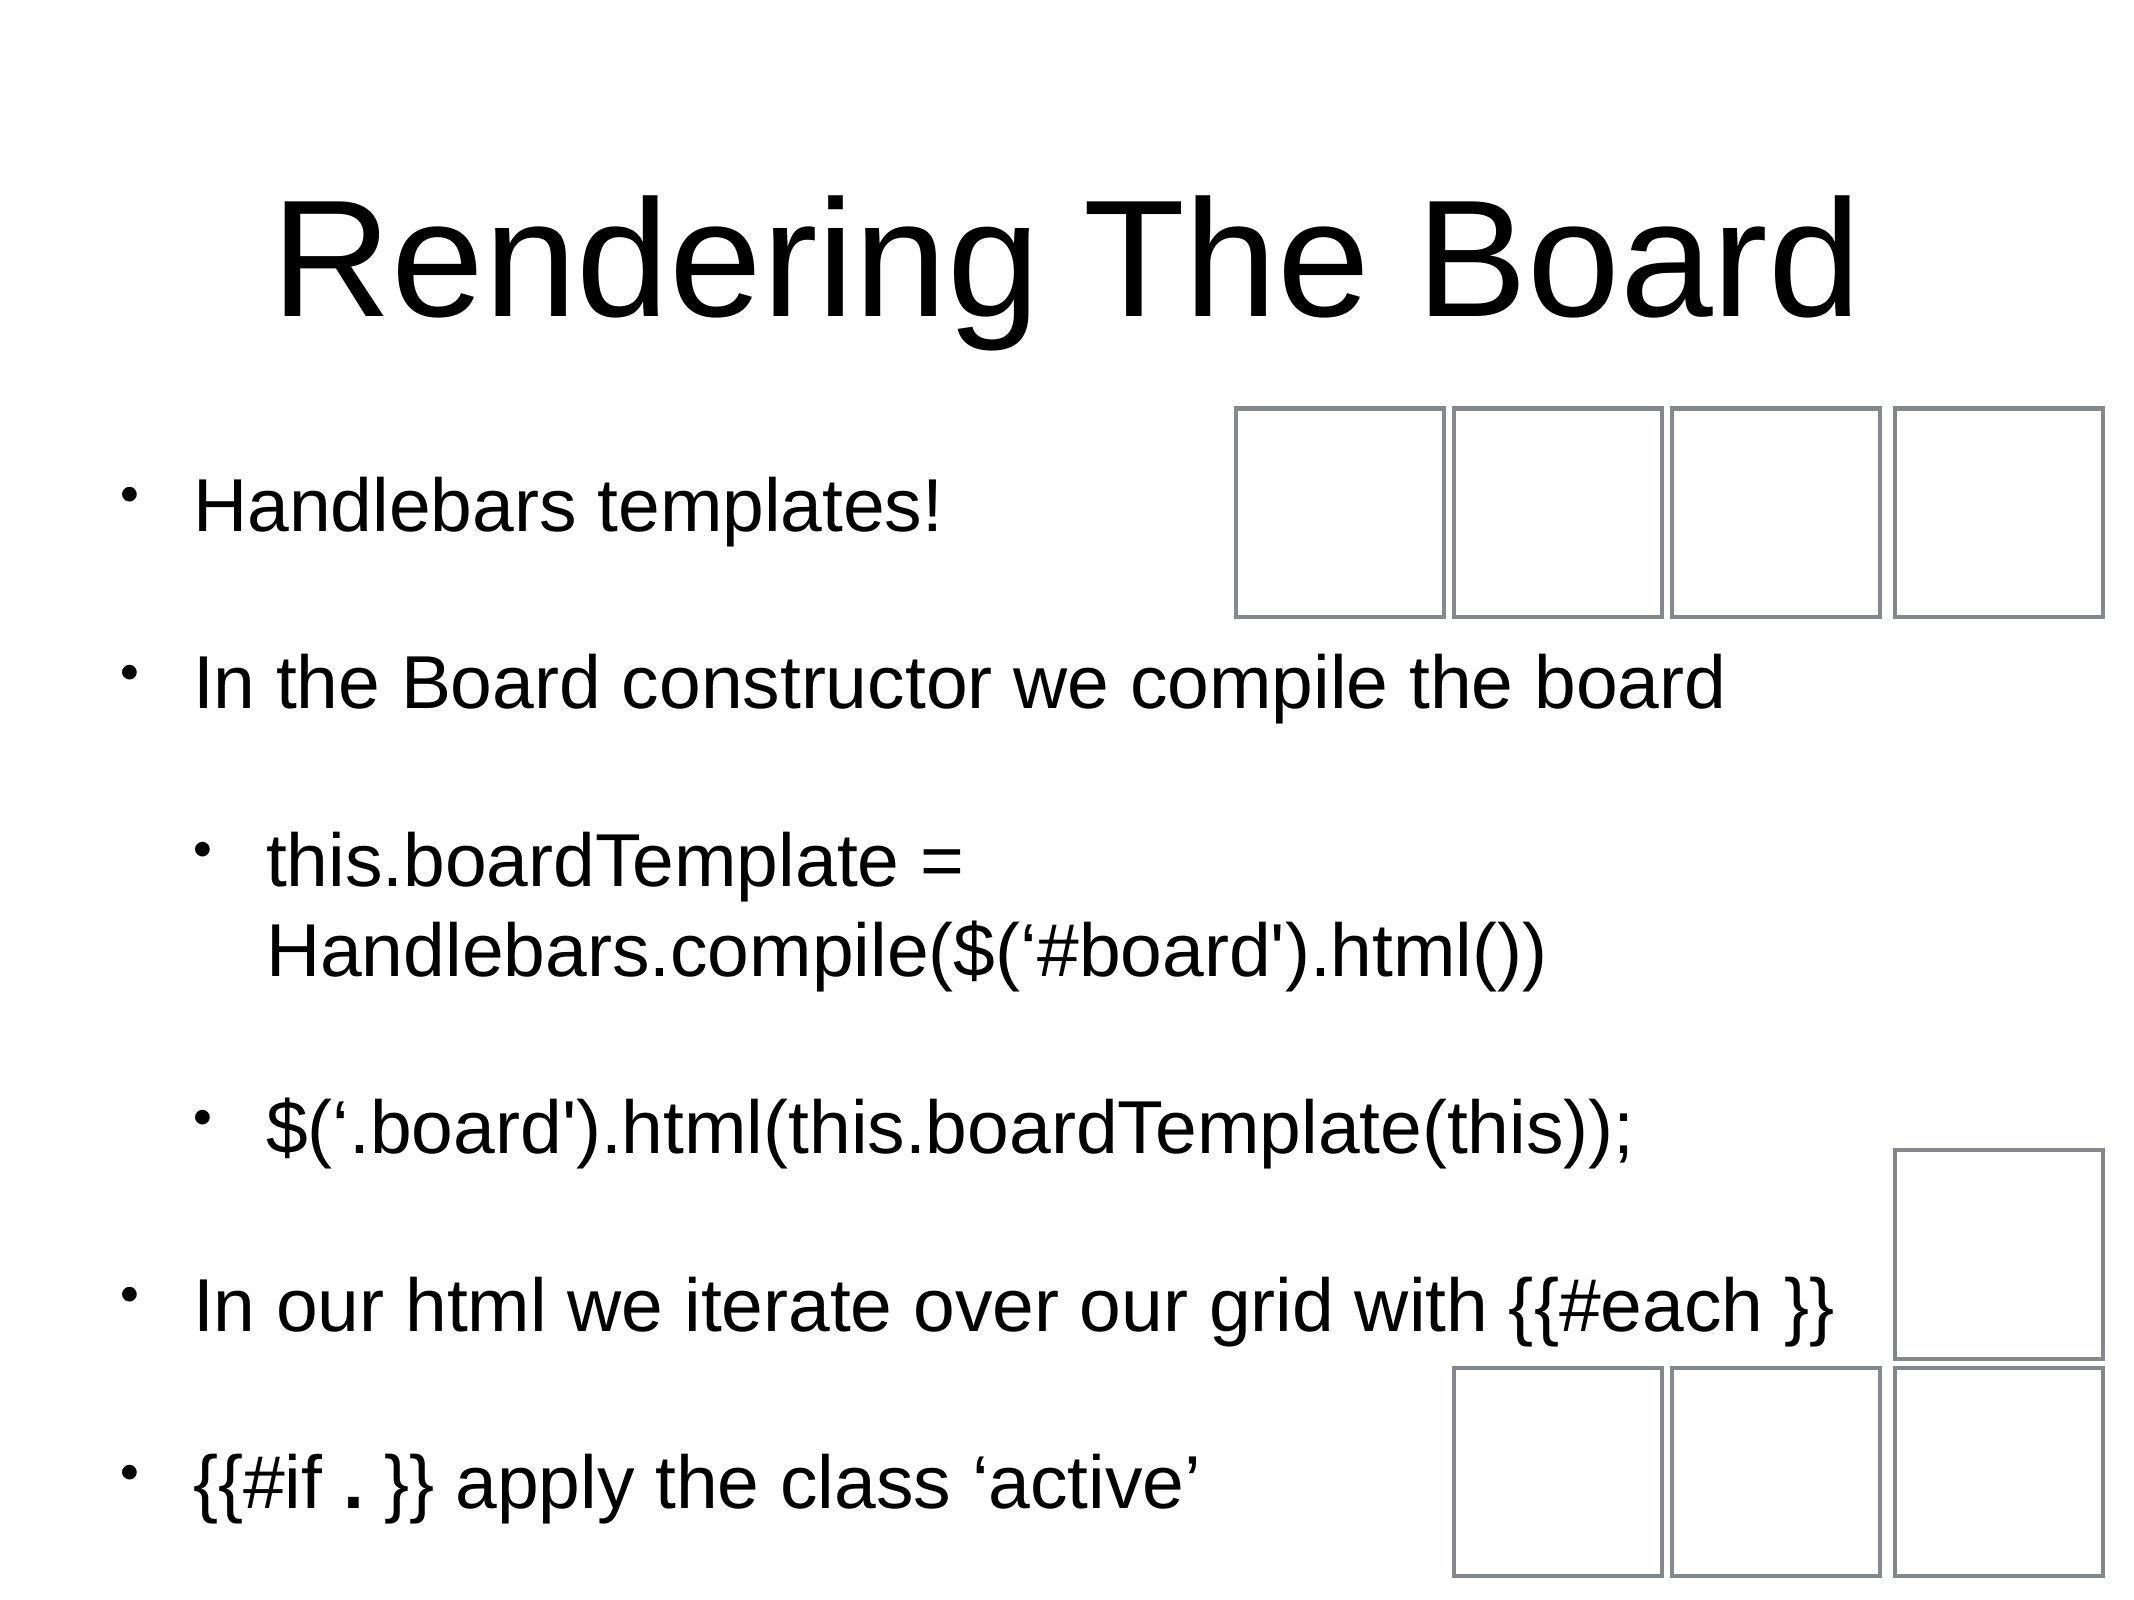

# Rendering The Board

Handlebars templates!
In the Board constructor we compile the board
this.boardTemplate =
Handlebars.compile($(‘#board').html())
$(‘.board').html(this.boardTemplate(this));
In our html we iterate over our grid with {{#each }}
{{#if . }} apply the class ‘active’